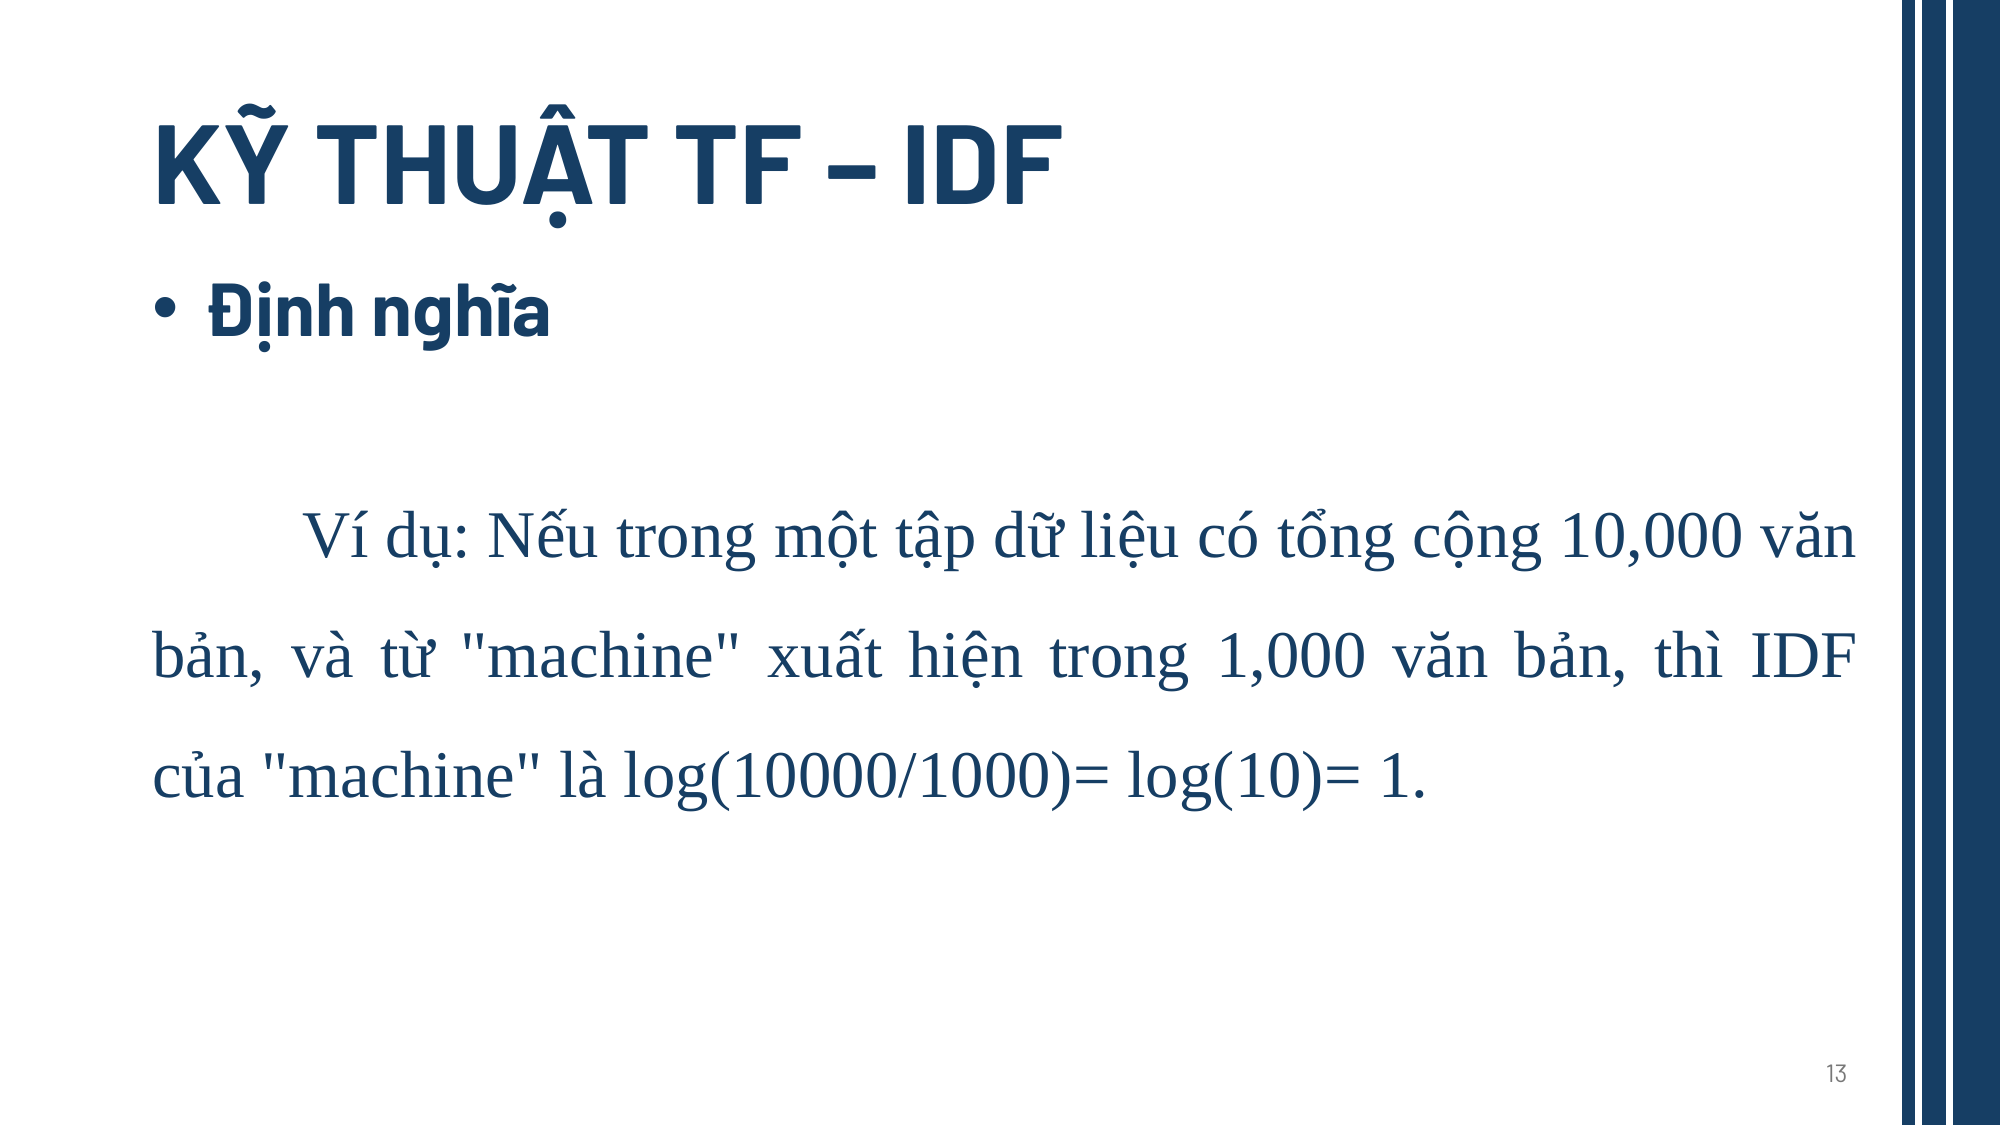

# KỸ THUẬT TF – IDF
 Định nghĩa
	Ví dụ: Nếu trong một tập dữ liệu có tổng cộng 10,000 văn bản, và từ "machine" xuất hiện trong 1,000 văn bản, thì IDF của "machine" là log(10000/1000)= log(10)= 1.
13